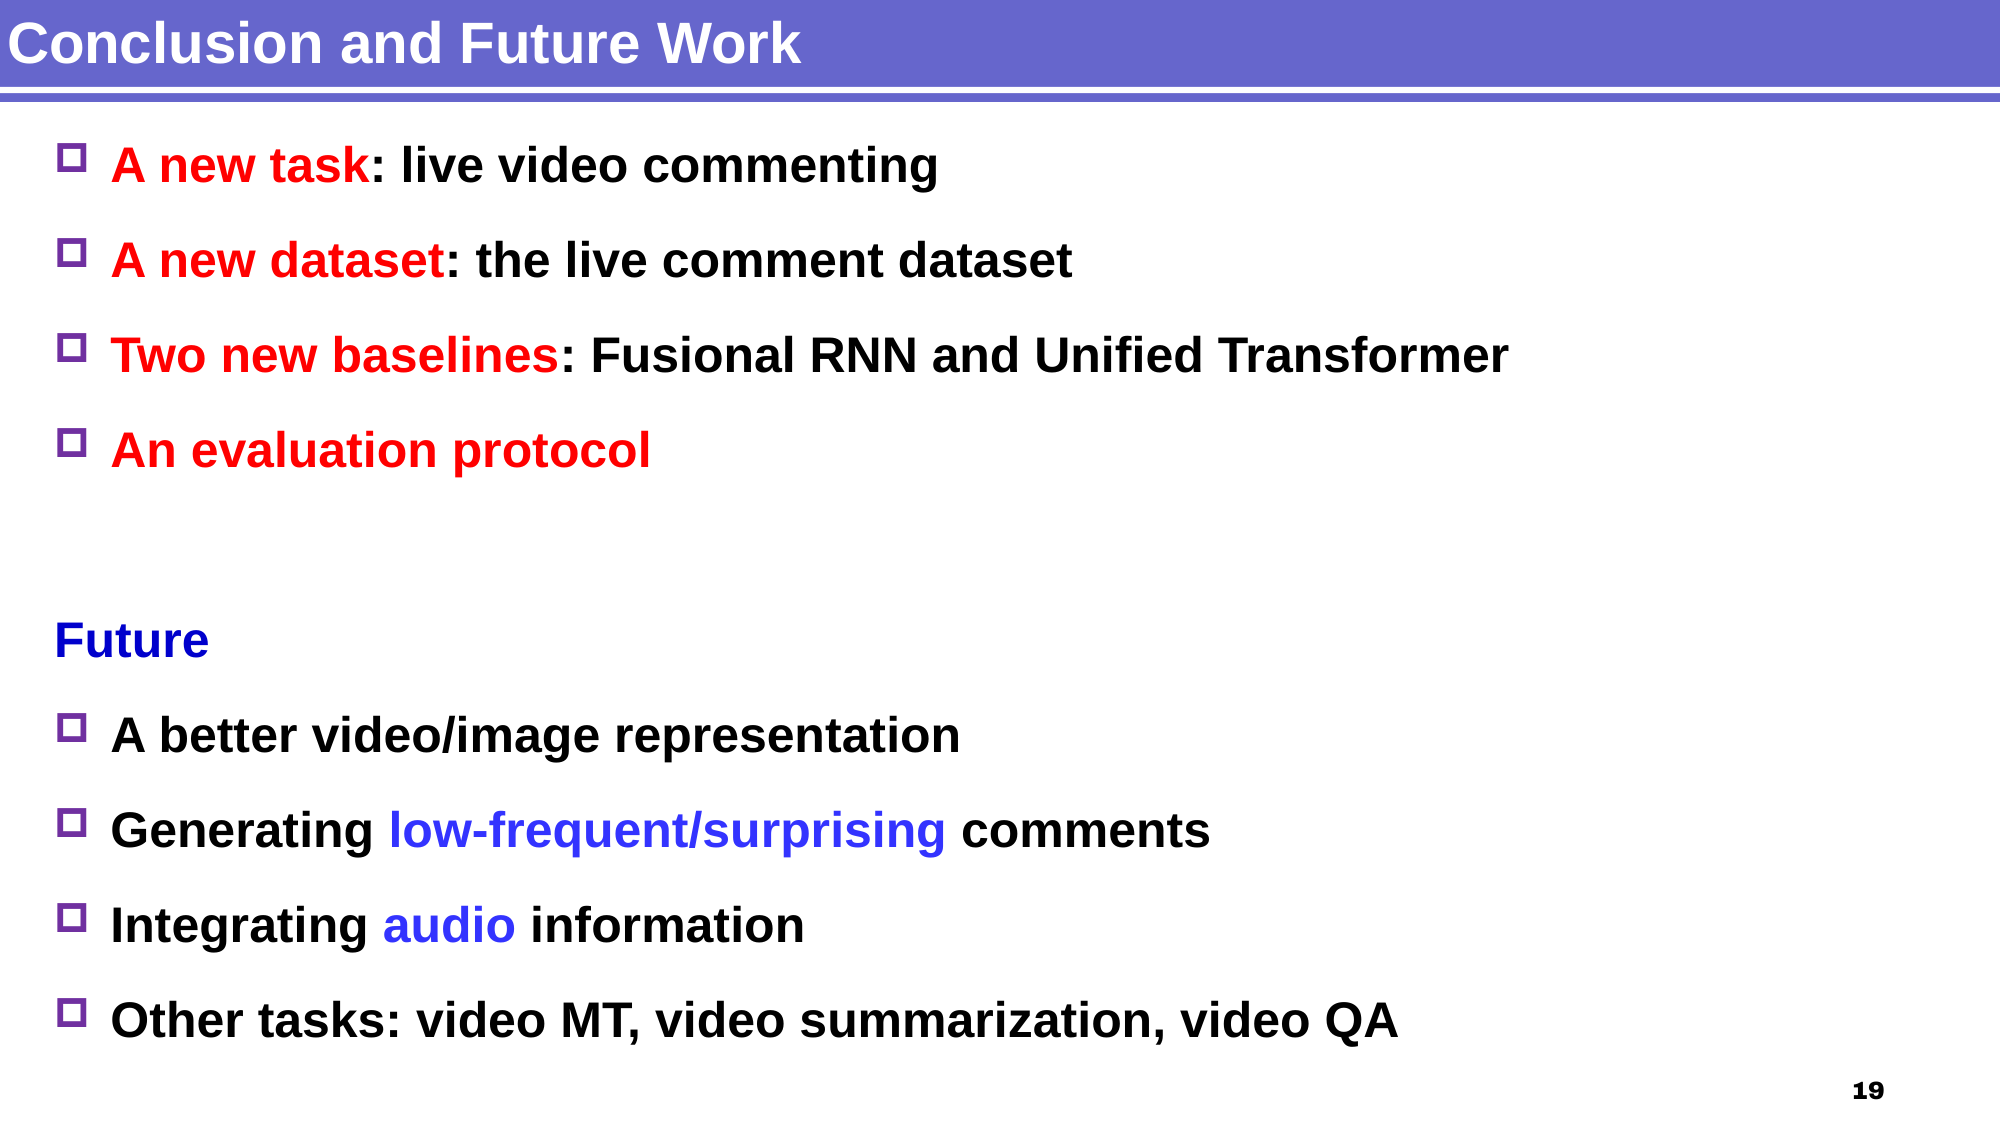

# Conclusion and Future Work
A new task: live video commenting
A new dataset: the live comment dataset
Two new baselines: Fusional RNN and Unified Transformer
An evaluation protocol

Future
A better video/image representation
Generating low-frequent/surprising comments
Integrating audio information
Other tasks: video MT, video summarization, video QA
19